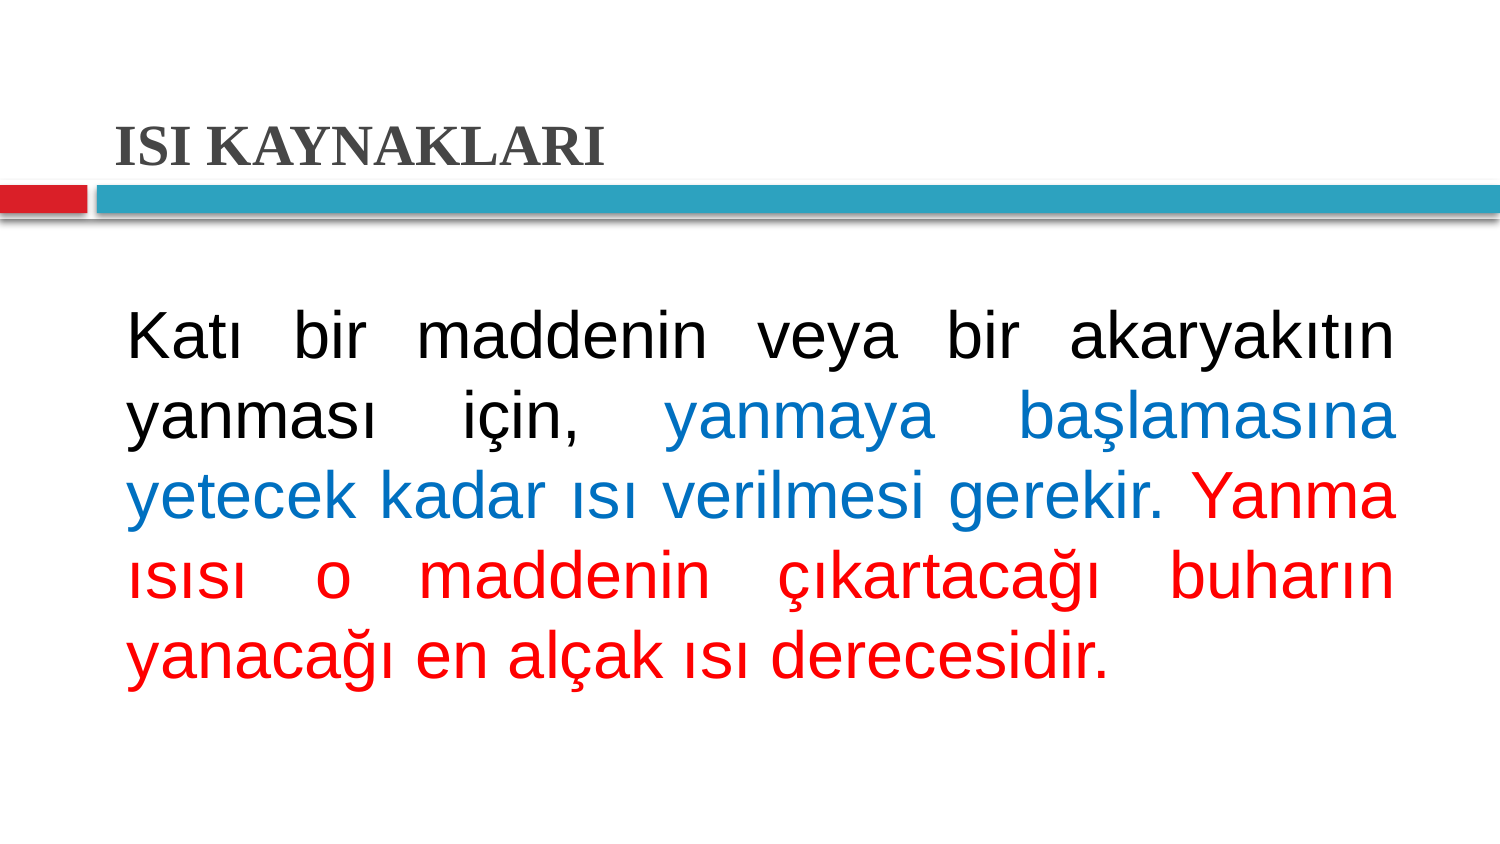

# ISI KAYNAKLARI

Katı bir maddenin veya bir akaryakıtın yanması için, yanmaya başlamasına yetecek kadar ısı verilmesi gerekir. Yanma ısısı o maddenin çıkartacağı buharın yanacağı en alçak ısı derecesidir.